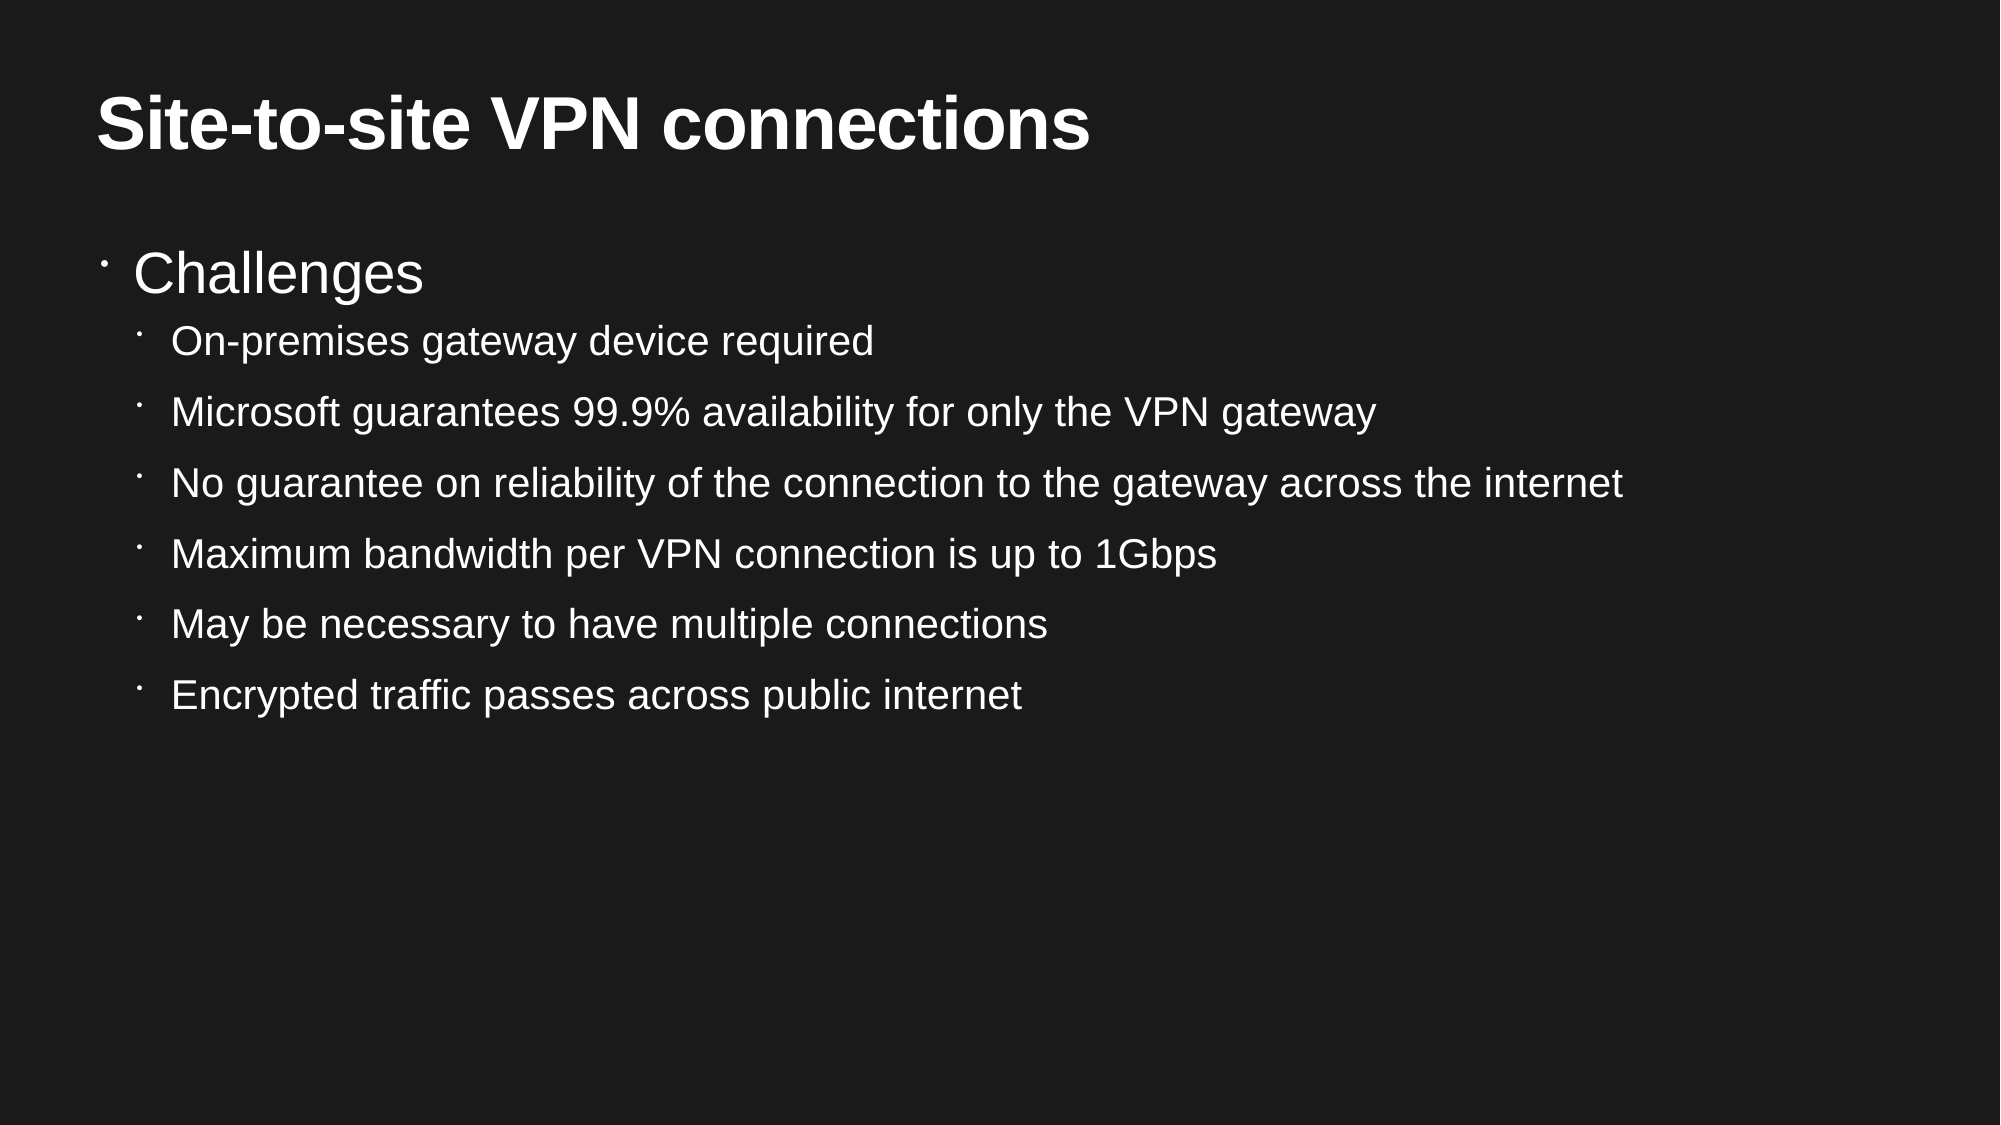

# Site-to-site VPN connections
Challenges
On-premises gateway device required
Microsoft guarantees 99.9% availability for only the VPN gateway
No guarantee on reliability of the connection to the gateway across the internet
Maximum bandwidth per VPN connection is up to 1Gbps
May be necessary to have multiple connections
Encrypted traffic passes across public internet